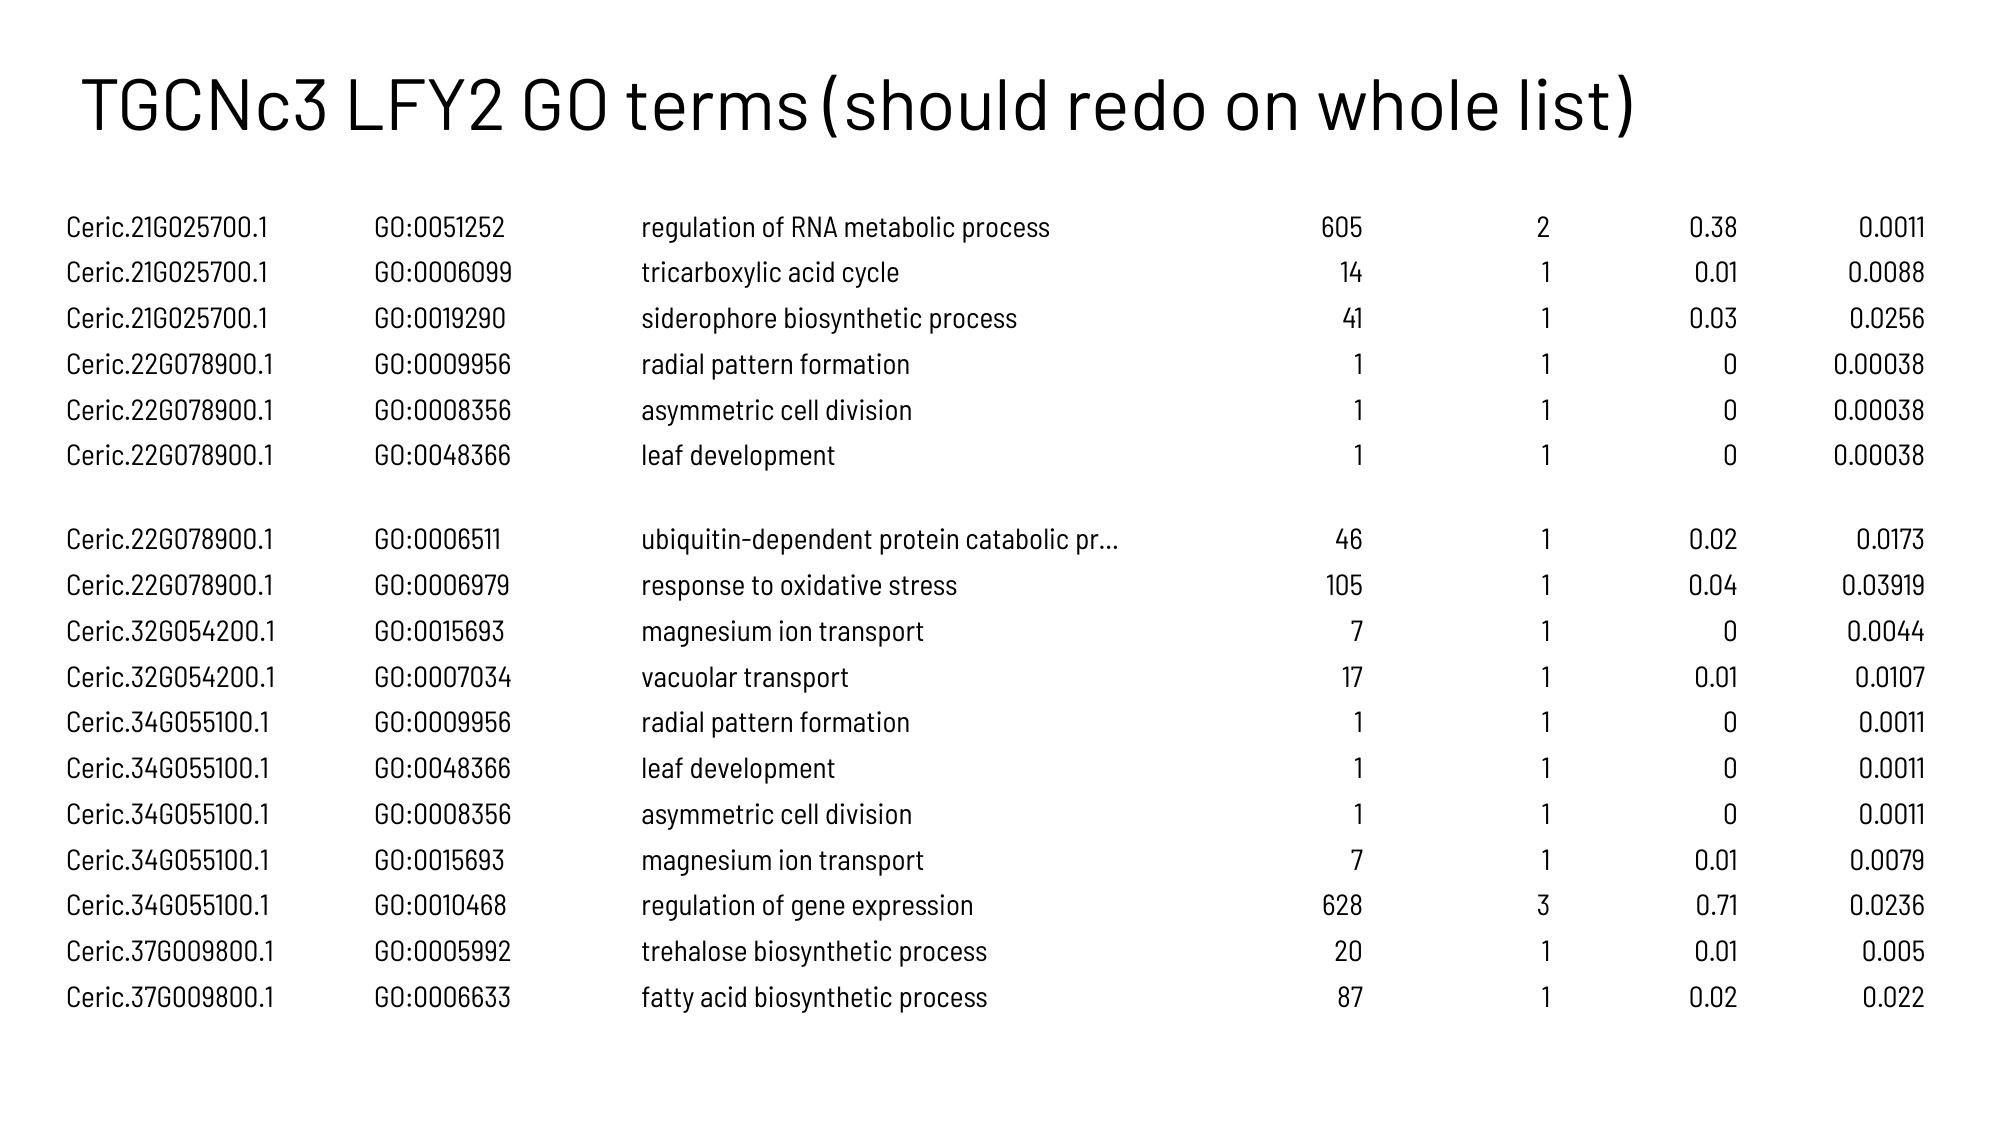

# TGCNc3 LFY2 GO terms (should redo on whole list)
| Ceric.21G025700.1 | GO:0051252 | regulation of RNA metabolic process | 605 | 2 | 0.38 | 0.0011 |
| --- | --- | --- | --- | --- | --- | --- |
| Ceric.21G025700.1 | GO:0006099 | tricarboxylic acid cycle | 14 | 1 | 0.01 | 0.0088 |
| Ceric.21G025700.1 | GO:0019290 | siderophore biosynthetic process | 41 | 1 | 0.03 | 0.0256 |
| Ceric.22G078900.1 | GO:0009956 | radial pattern formation | 1 | 1 | 0 | 0.00038 |
| Ceric.22G078900.1 | GO:0008356 | asymmetric cell division | 1 | 1 | 0 | 0.00038 |
| Ceric.22G078900.1 | GO:0048366 | leaf development | 1 | 1 | 0 | 0.00038 |
| Ceric.22G078900.1 | GO:0006511 | ubiquitin-dependent protein catabolic pr... | 46 | 1 | 0.02 | 0.0173 |
| Ceric.22G078900.1 | GO:0006979 | response to oxidative stress | 105 | 1 | 0.04 | 0.03919 |
| Ceric.32G054200.1 | GO:0015693 | magnesium ion transport | 7 | 1 | 0 | 0.0044 |
| Ceric.32G054200.1 | GO:0007034 | vacuolar transport | 17 | 1 | 0.01 | 0.0107 |
| Ceric.34G055100.1 | GO:0009956 | radial pattern formation | 1 | 1 | 0 | 0.0011 |
| Ceric.34G055100.1 | GO:0048366 | leaf development | 1 | 1 | 0 | 0.0011 |
| Ceric.34G055100.1 | GO:0008356 | asymmetric cell division | 1 | 1 | 0 | 0.0011 |
| Ceric.34G055100.1 | GO:0015693 | magnesium ion transport | 7 | 1 | 0.01 | 0.0079 |
| Ceric.34G055100.1 | GO:0010468 | regulation of gene expression | 628 | 3 | 0.71 | 0.0236 |
| Ceric.37G009800.1 | GO:0005992 | trehalose biosynthetic process | 20 | 1 | 0.01 | 0.005 |
| Ceric.37G009800.1 | GO:0006633 | fatty acid biosynthetic process | 87 | 1 | 0.02 | 0.022 |